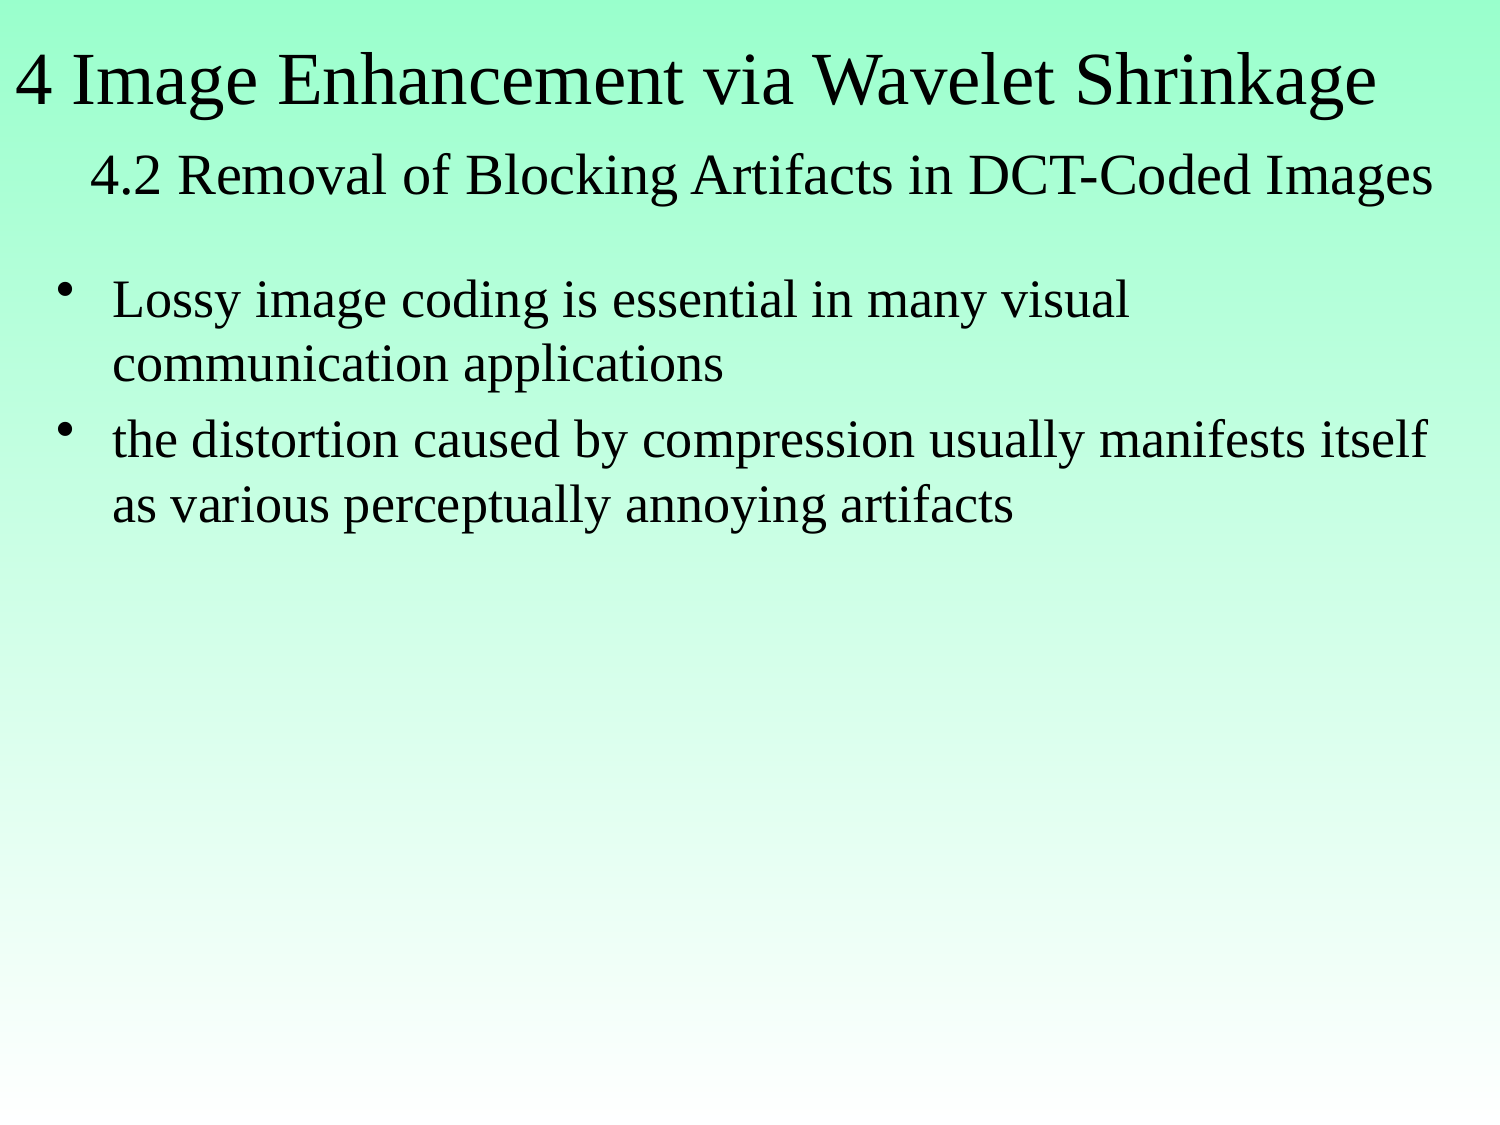

# 4 Image Enhancement via Wavelet Shrinkage 4.2 Removal of Blocking Artifacts in DCT-Coded Images
Lossy image coding is essential in many visual communication applications
the distortion caused by compression usually manifests itself as various perceptually annoying artifacts